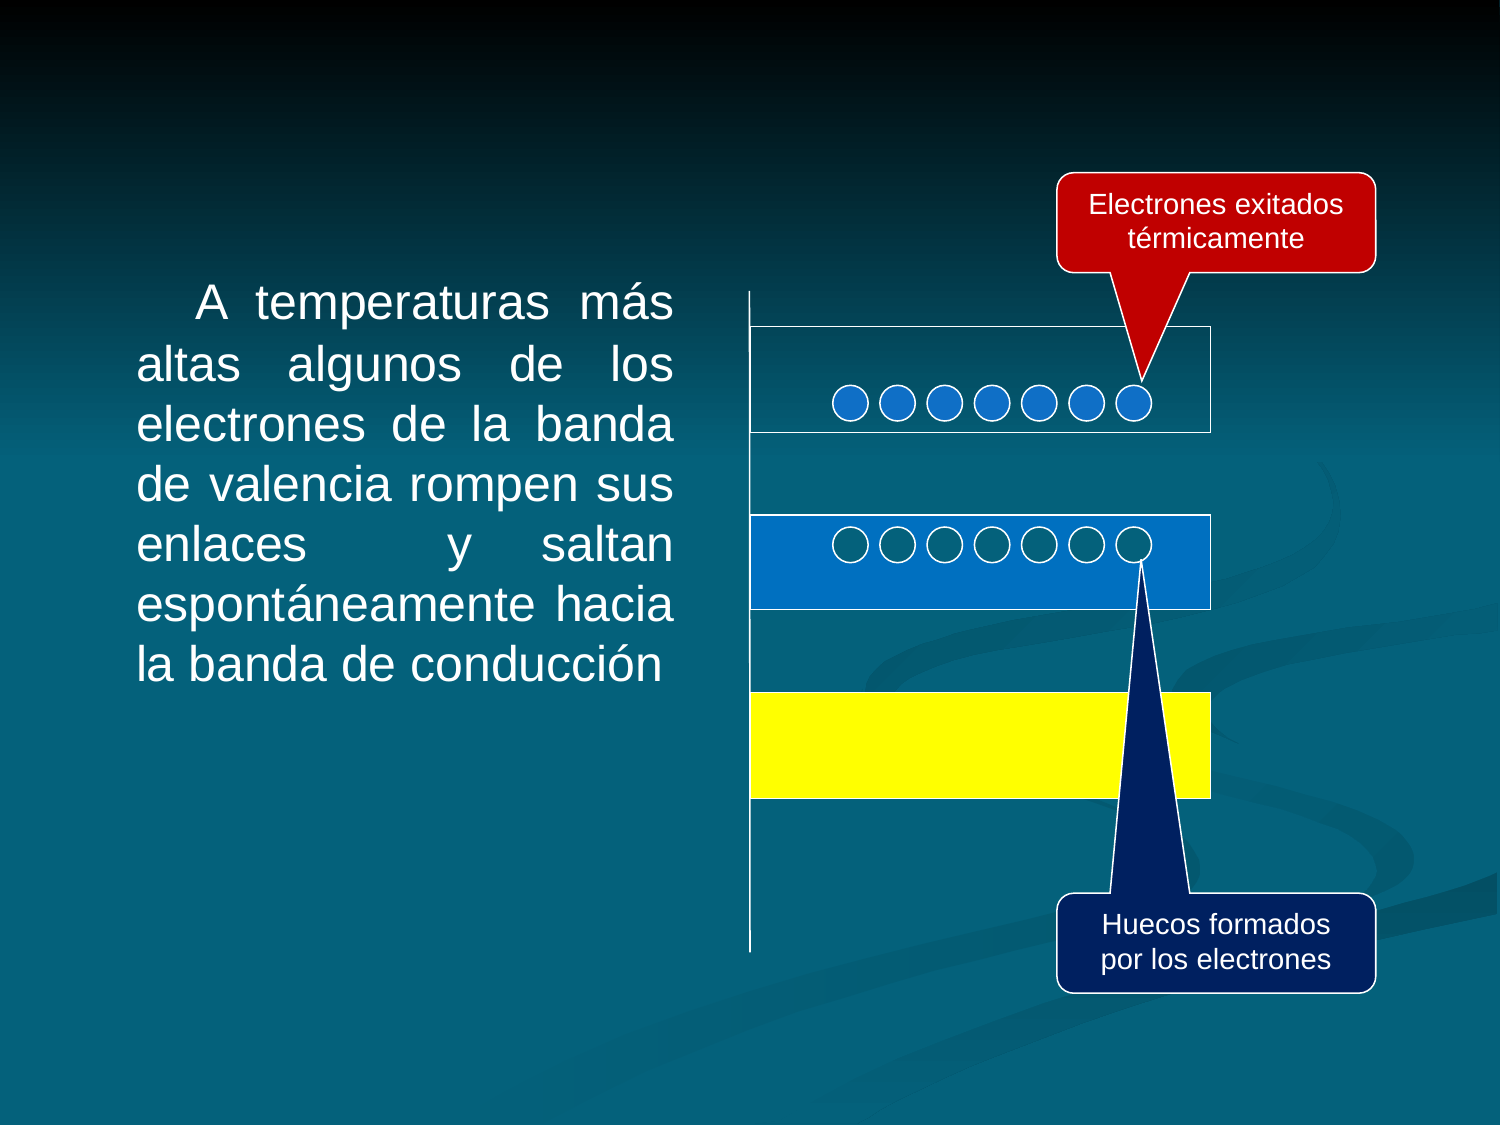

Electrones exitados térmicamente
    A temperaturas más altas algunos de los electrones de la banda de valencia rompen sus enlaces  y saltan espontáneamente hacia la banda de conducción

Huecos formados por los electrones